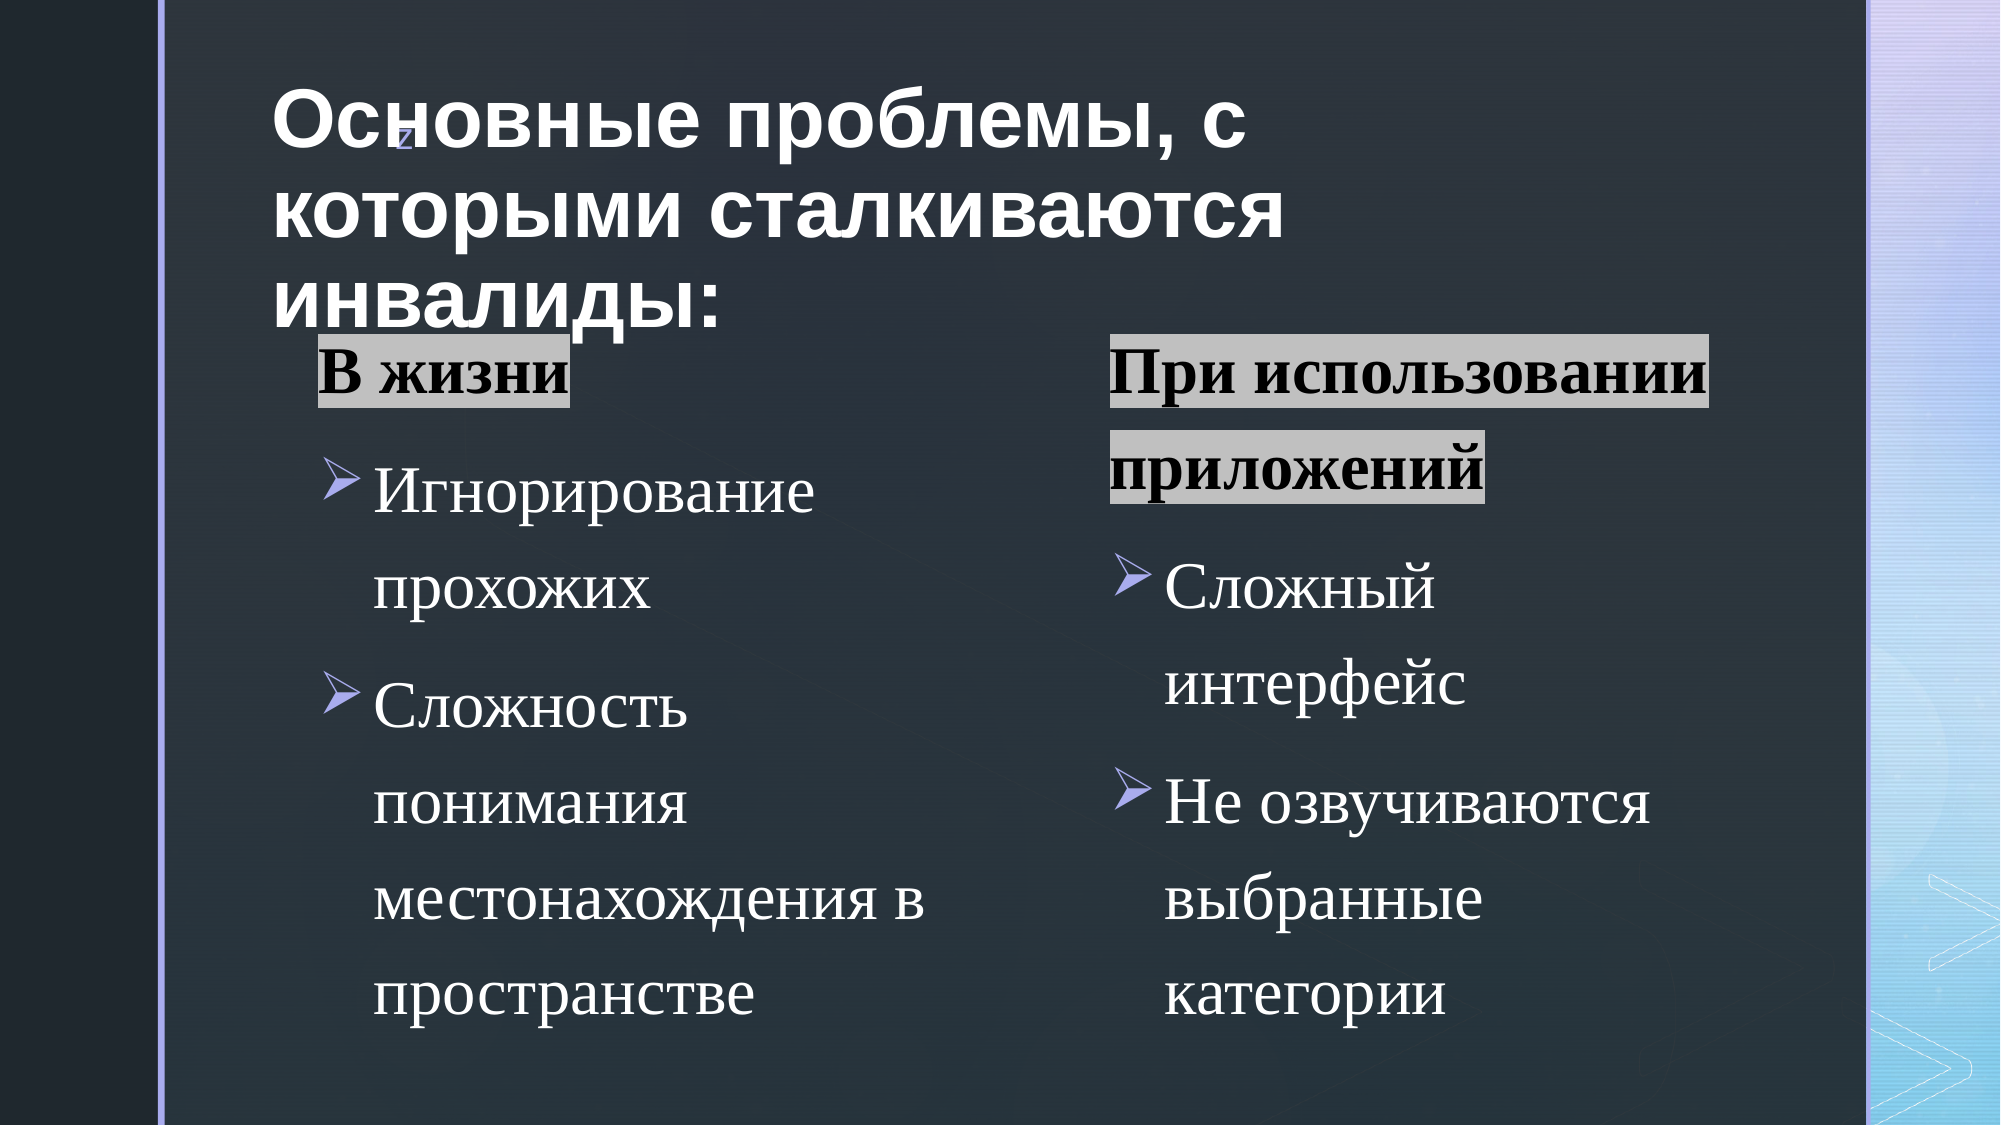

# Основные проблемы, с которыми сталкиваются инвалиды:
При использовании приложений
Сложный интерфейс
Не озвучиваются выбранные категории
В жизни
Игнорирование прохожих
Сложность понимания местонахождения в пространстве